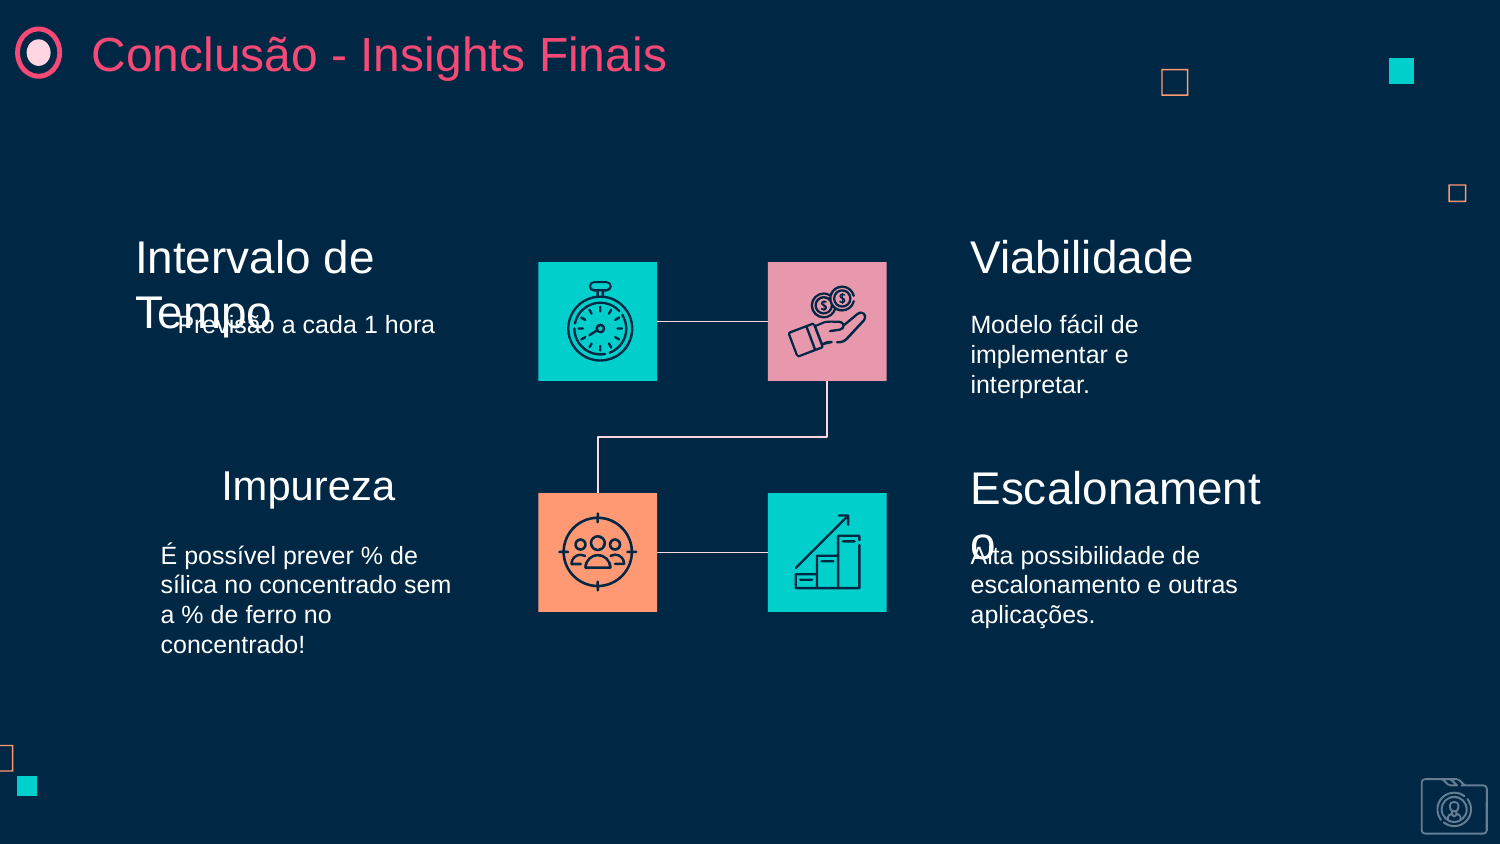

Conclusão - Insights Finais

Viabilidade
Intervalo de Tempo

Previsão a cada 1 hora
Modelo fácil de implementar e interpretar.
Impureza
Escalonamento

É possível prever % de sílica no concentrado sem a % de ferro no concentrado!
Alta possibilidade de escalonamento e outras aplicações.